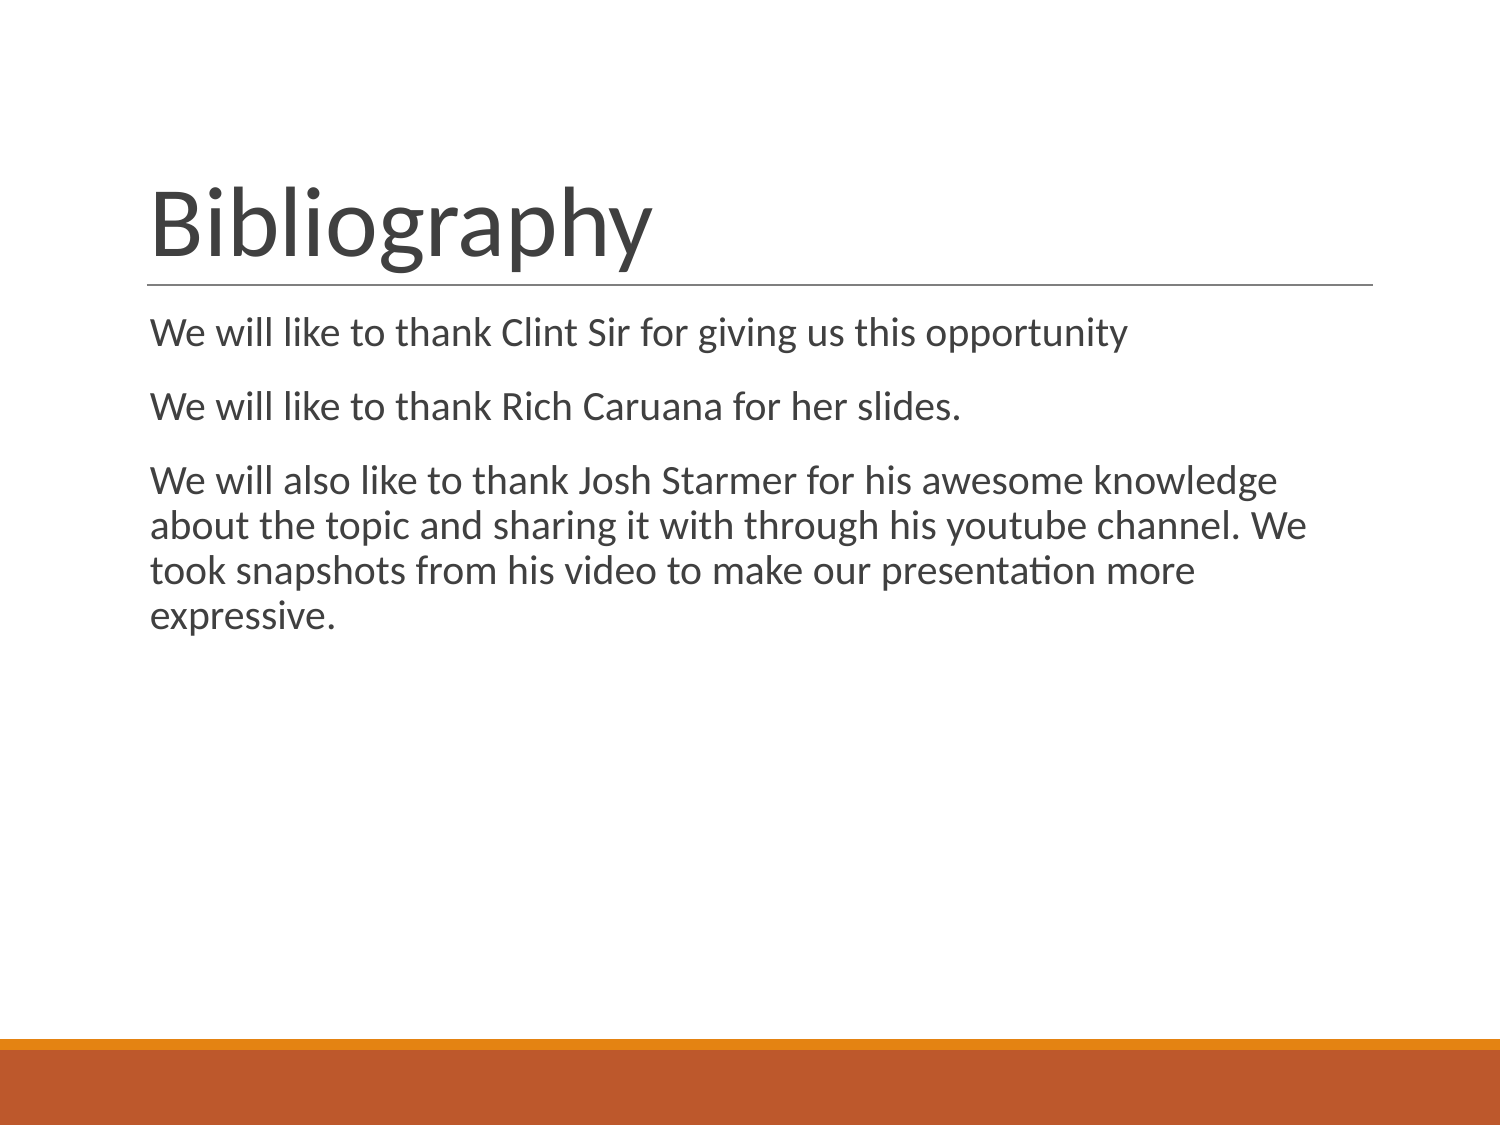

# Bibliography
We will like to thank Clint Sir for giving us this opportunity
We will like to thank Rich Caruana for her slides.
We will also like to thank Josh Starmer for his awesome knowledge about the topic and sharing it with through his youtube channel. We took snapshots from his video to make our presentation more expressive.